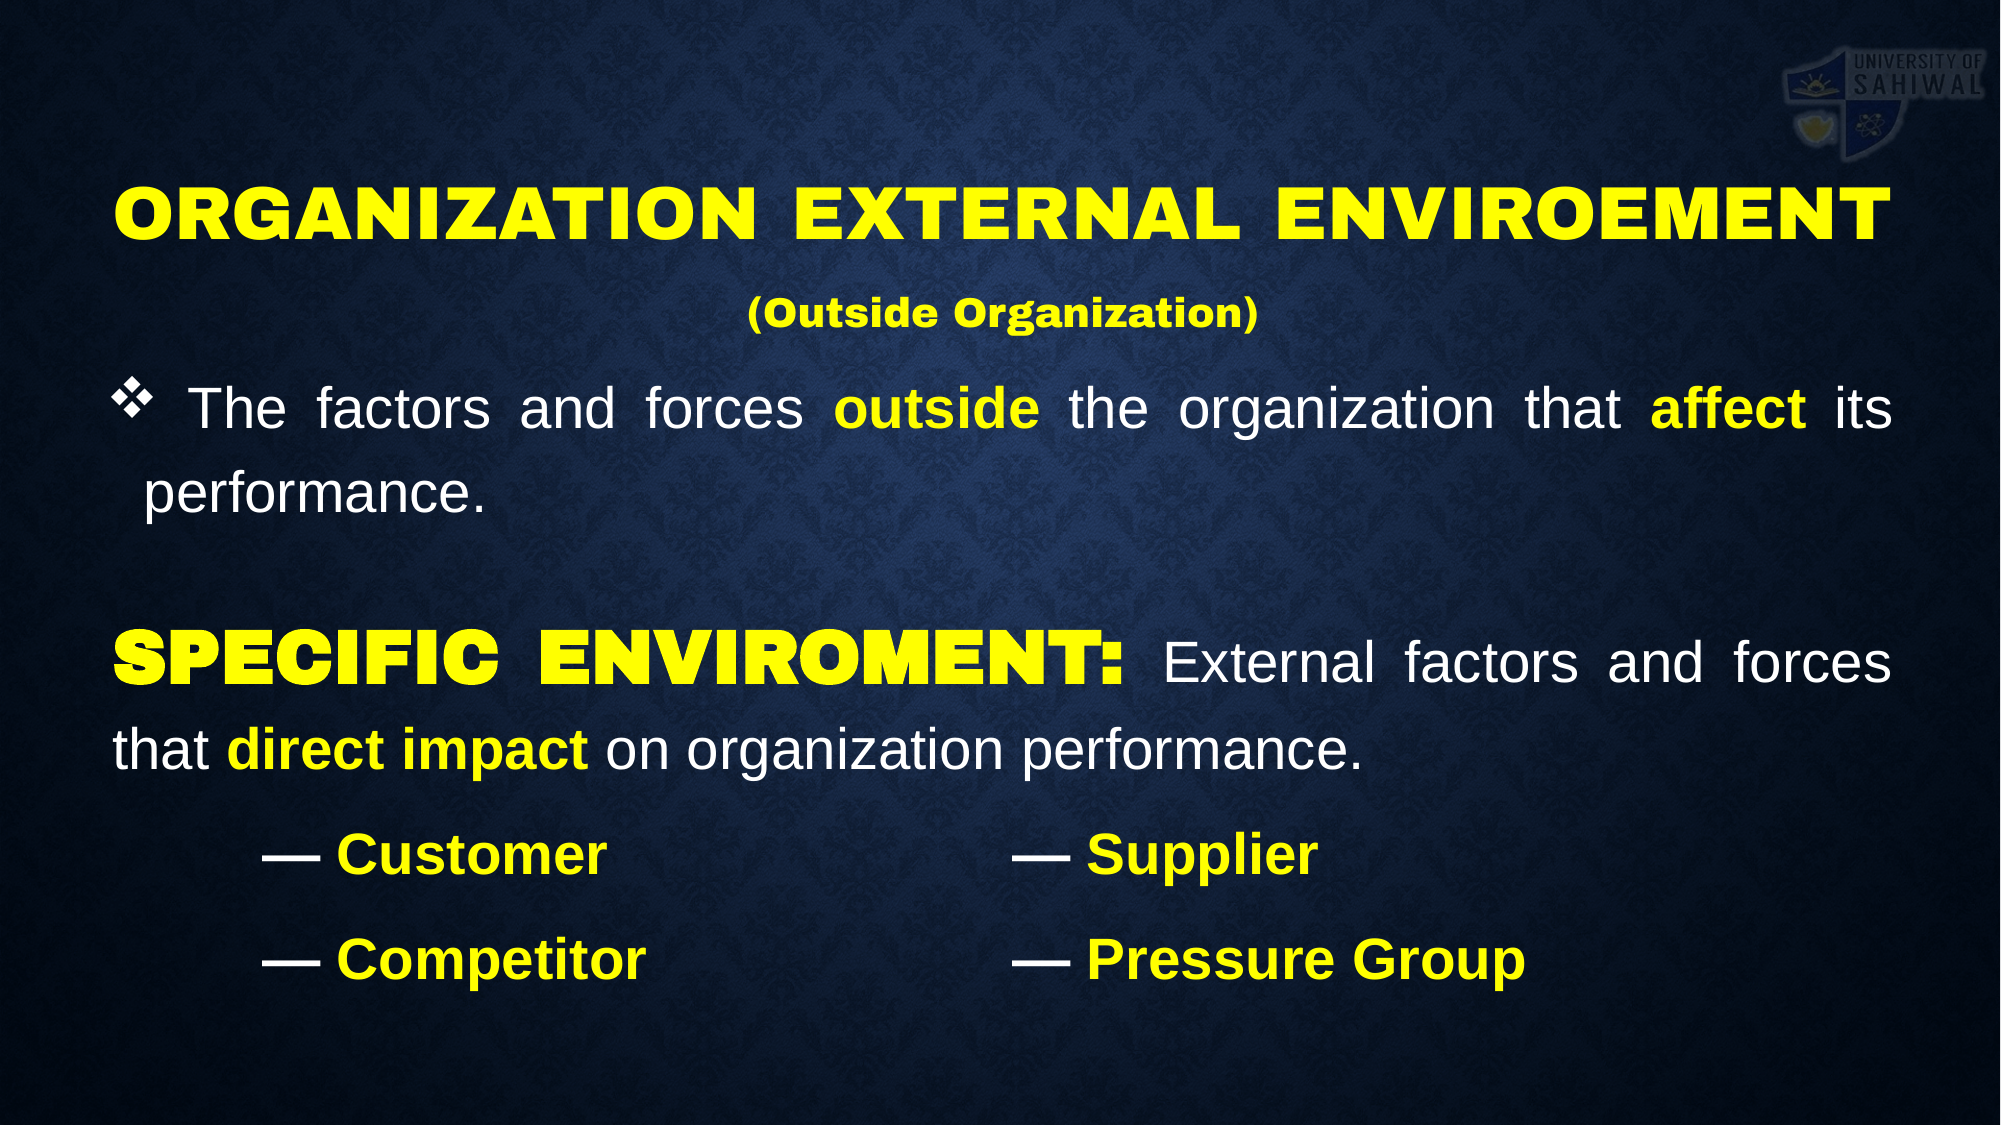

ORGANIZATION EXTERNAL ENVIROEMENT
(Outside Organization)
 The factors and forces outside the organization that affect its performance.

SPECIFIC ENVIROMENT: External factors and forces that direct impact on organization performance.
	— Customer			— Supplier
	— Competitor			— Pressure Group